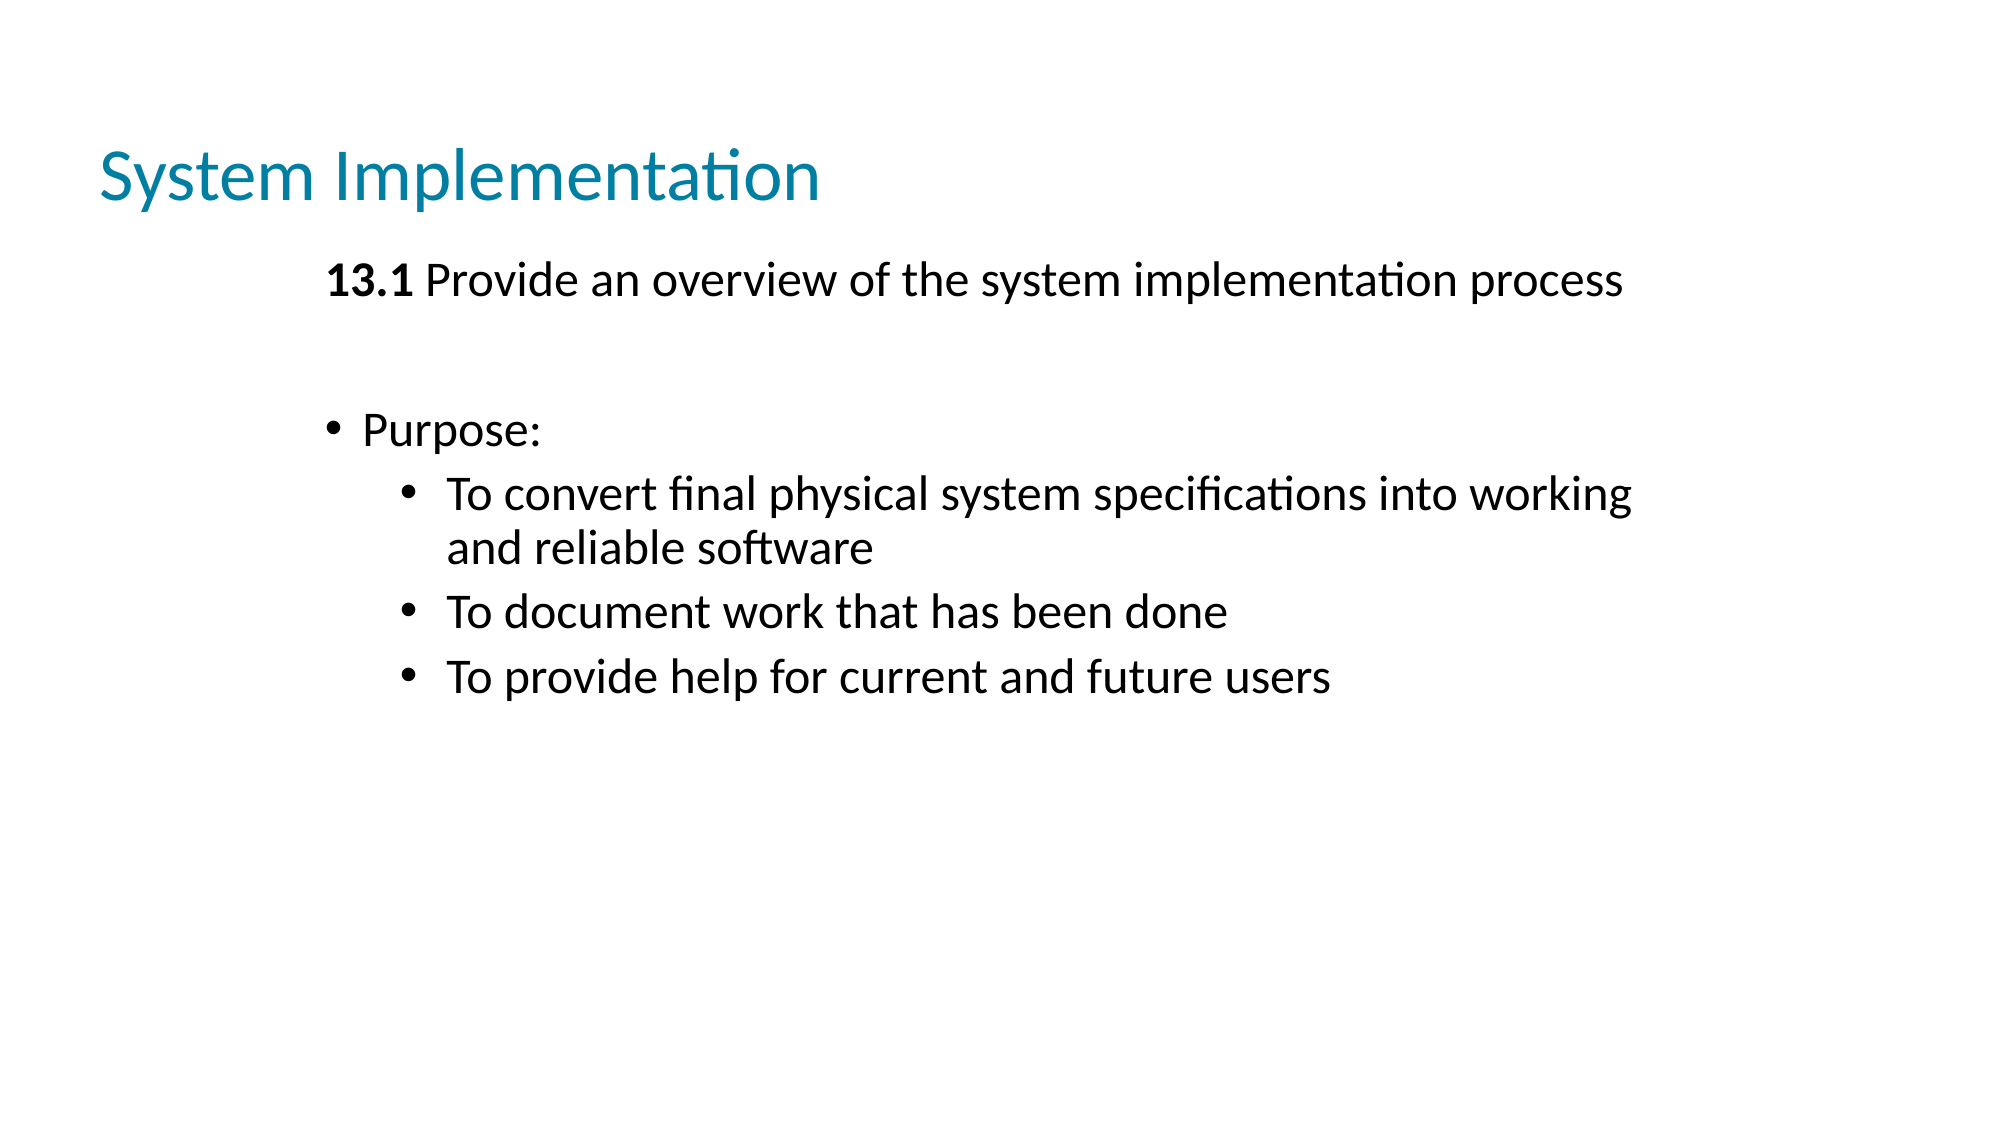

# System Implementation
13.1 Provide an overview of the system implementation process
Purpose:
To convert final physical system specifications into working and reliable software
To document work that has been done
To provide help for current and future users